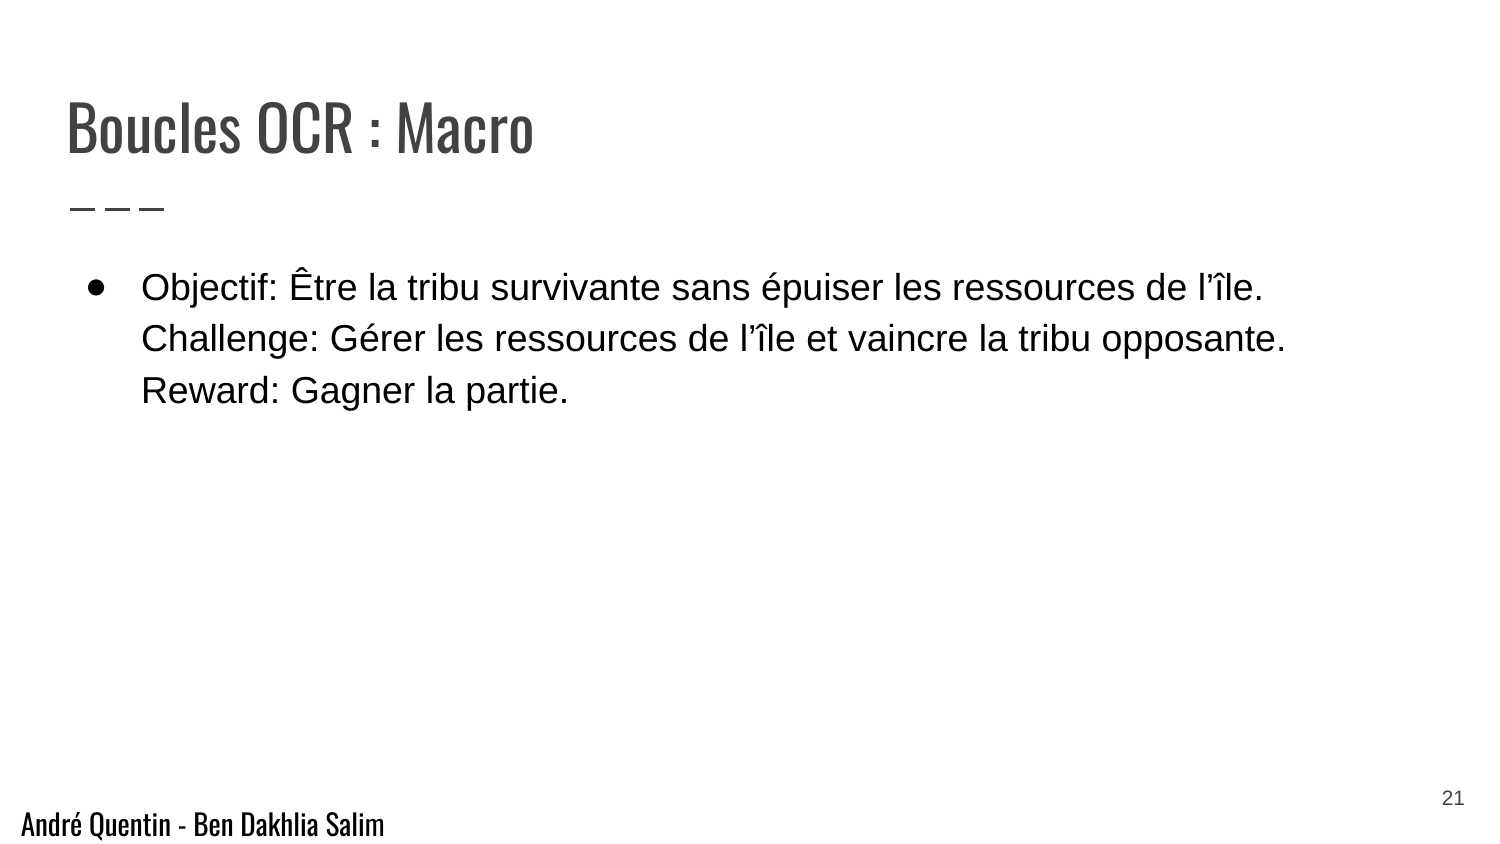

# Boucles OCR : Macro
Objectif: Être la tribu survivante sans épuiser les ressources de l’île. Challenge: Gérer les ressources de l’île et vaincre la tribu opposante. Reward: Gagner la partie.
21